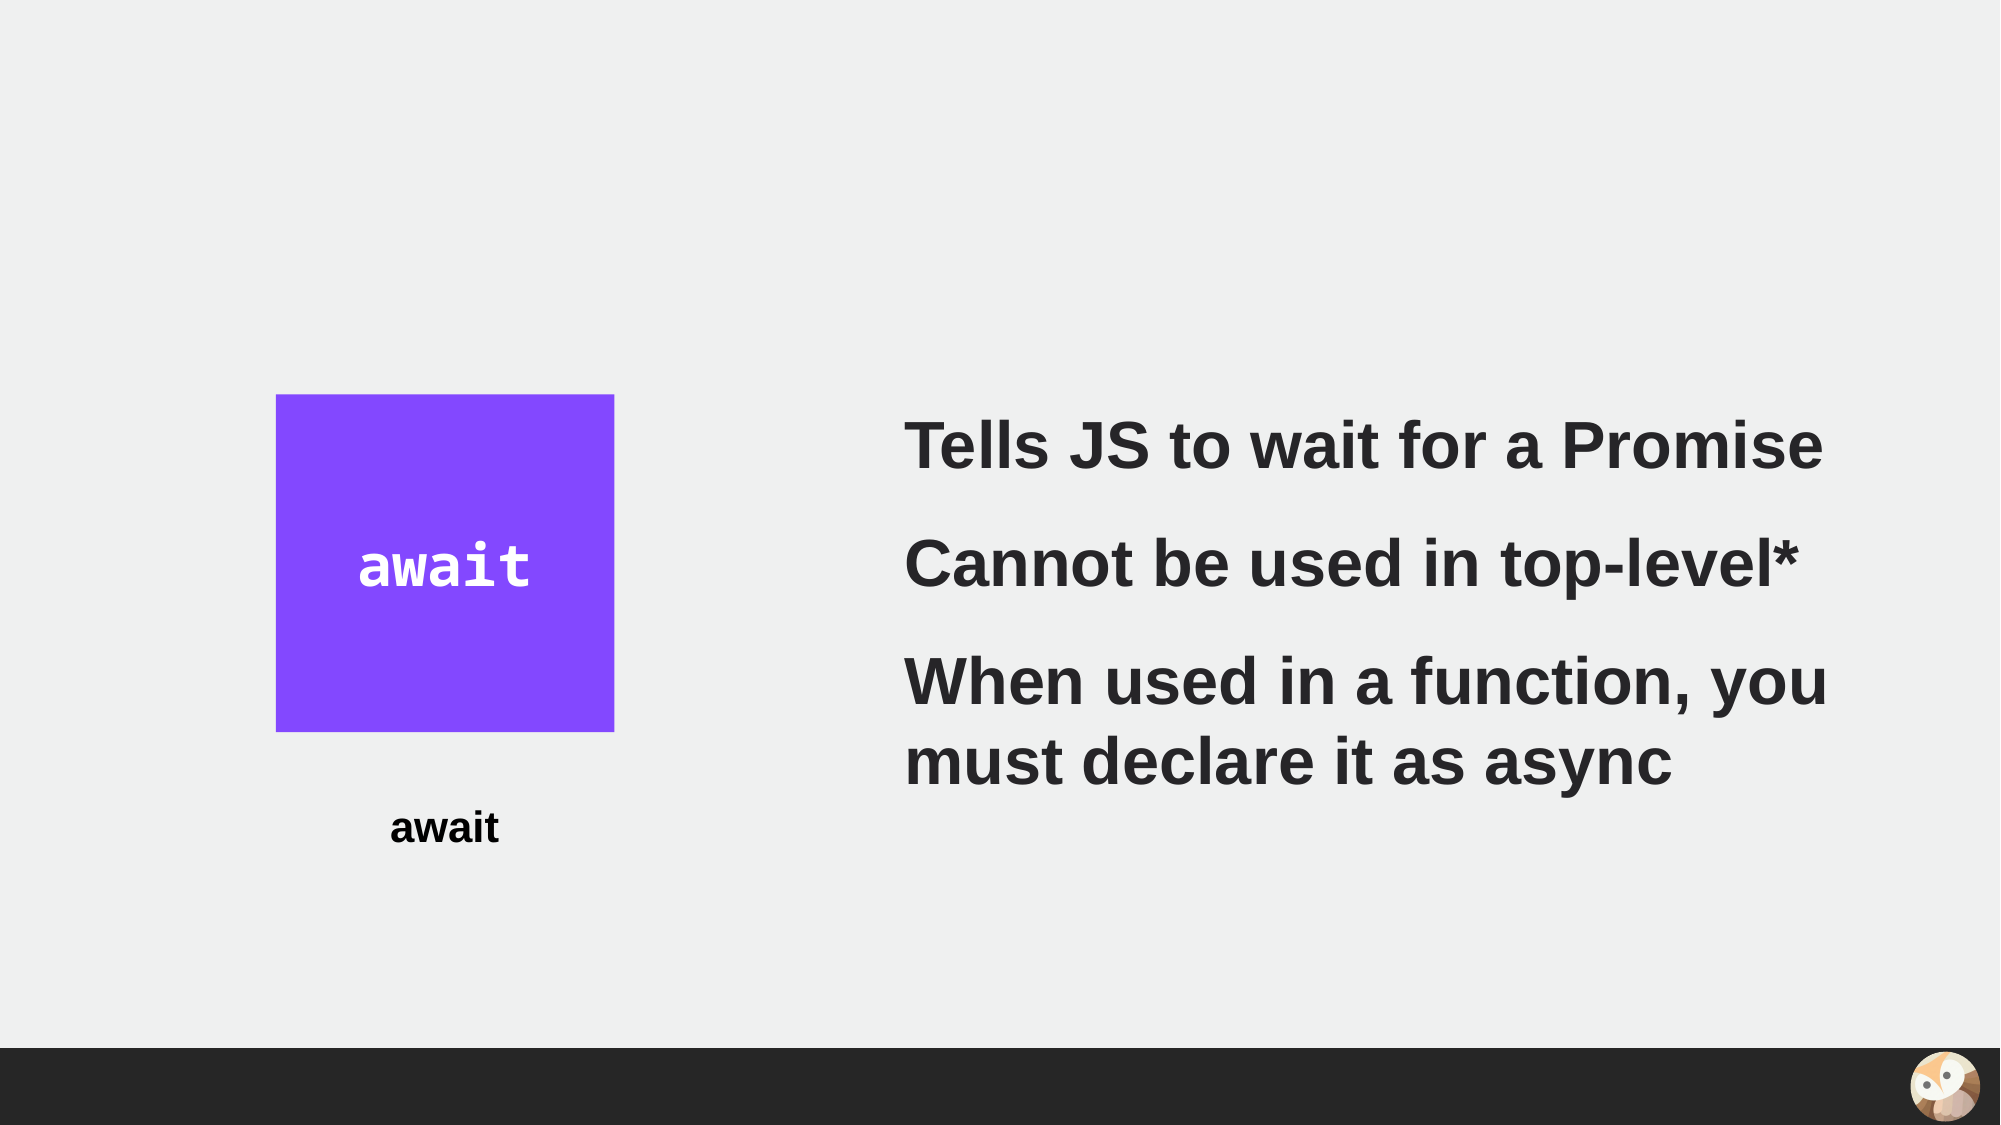

#
await
Tells JS to wait for a Promise
Cannot be used in top-level*
When used in a function, you must declare it as async
await